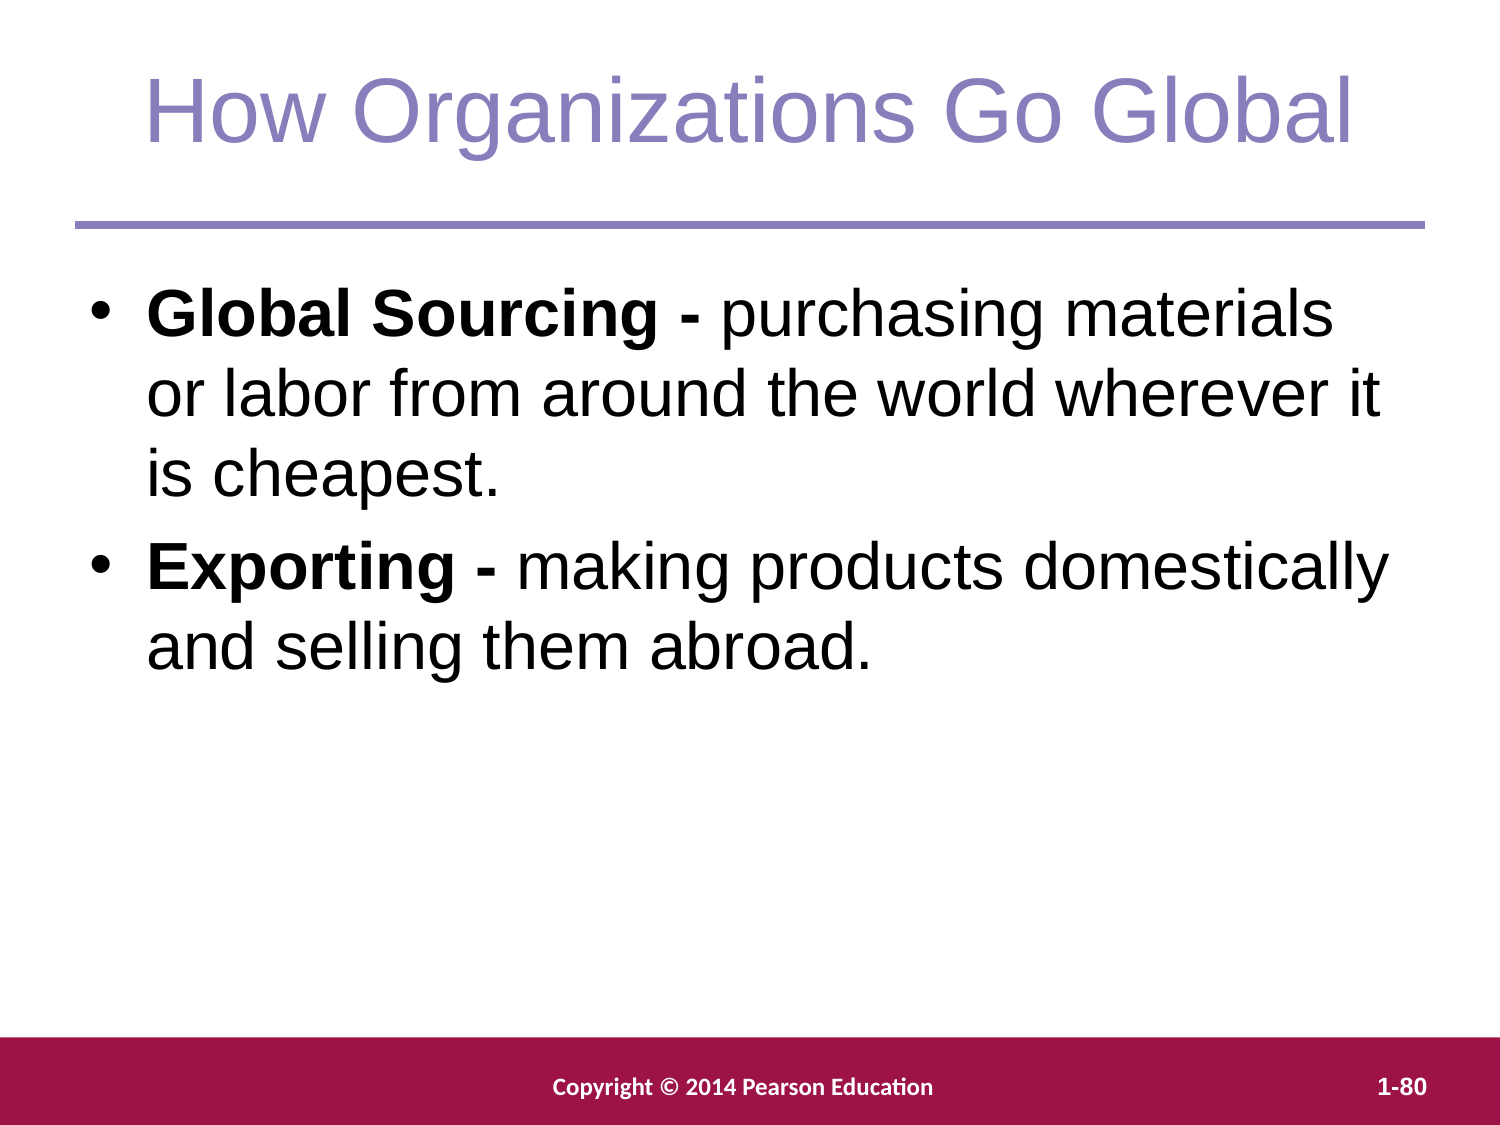

How Organizations Go Global
Global Sourcing - purchasing materials or labor from around the world wherever it is cheapest.
Exporting - making products domestically and selling them abroad.